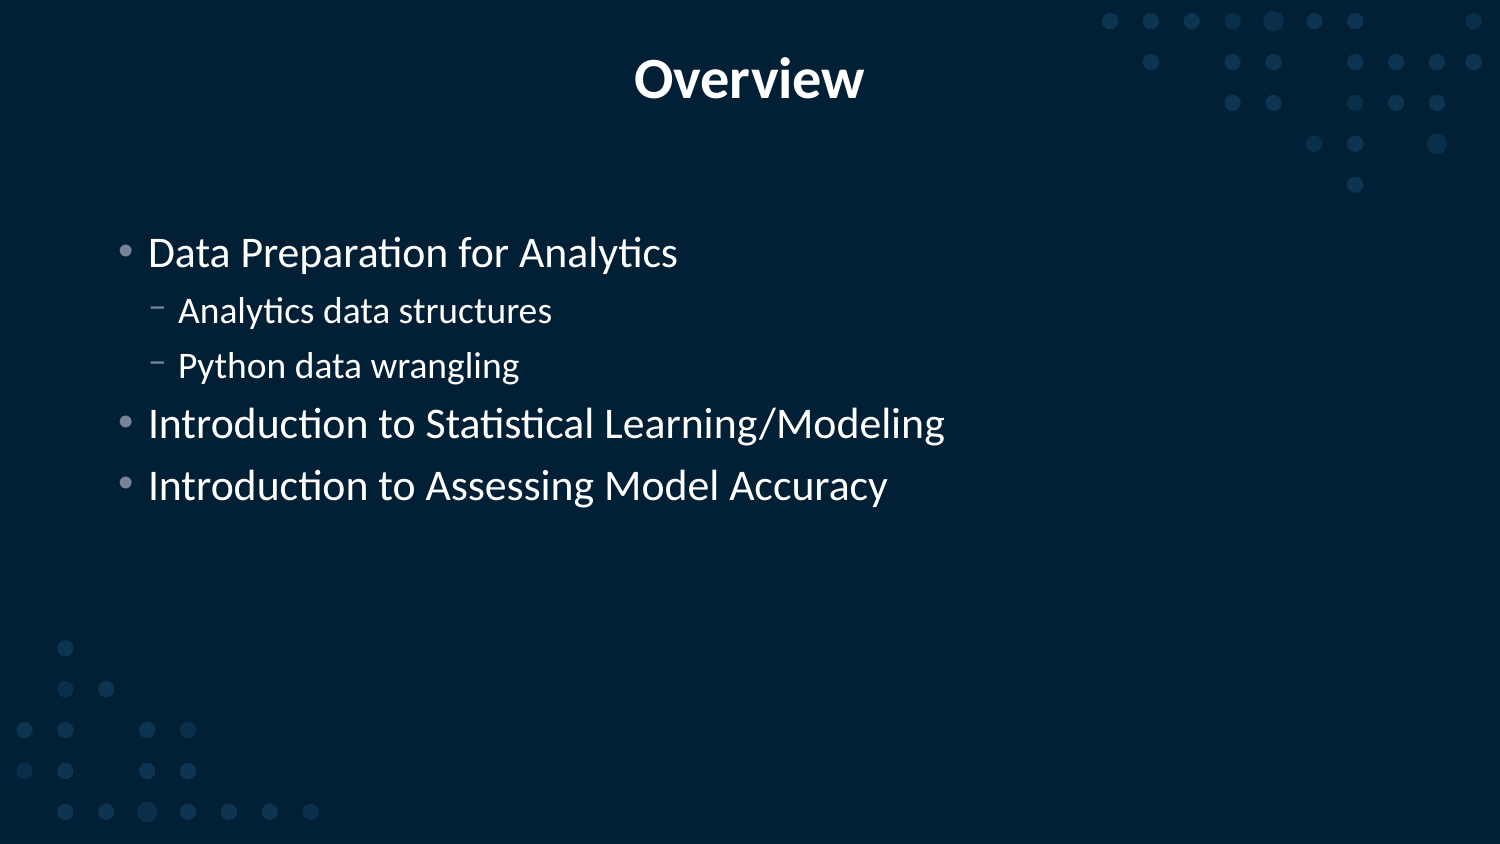

# Overview

Data Preparation for Analytics
Analytics data structures
Python data wrangling
Introduction to Statistical Learning/Modeling
Introduction to Assessing Model Accuracy